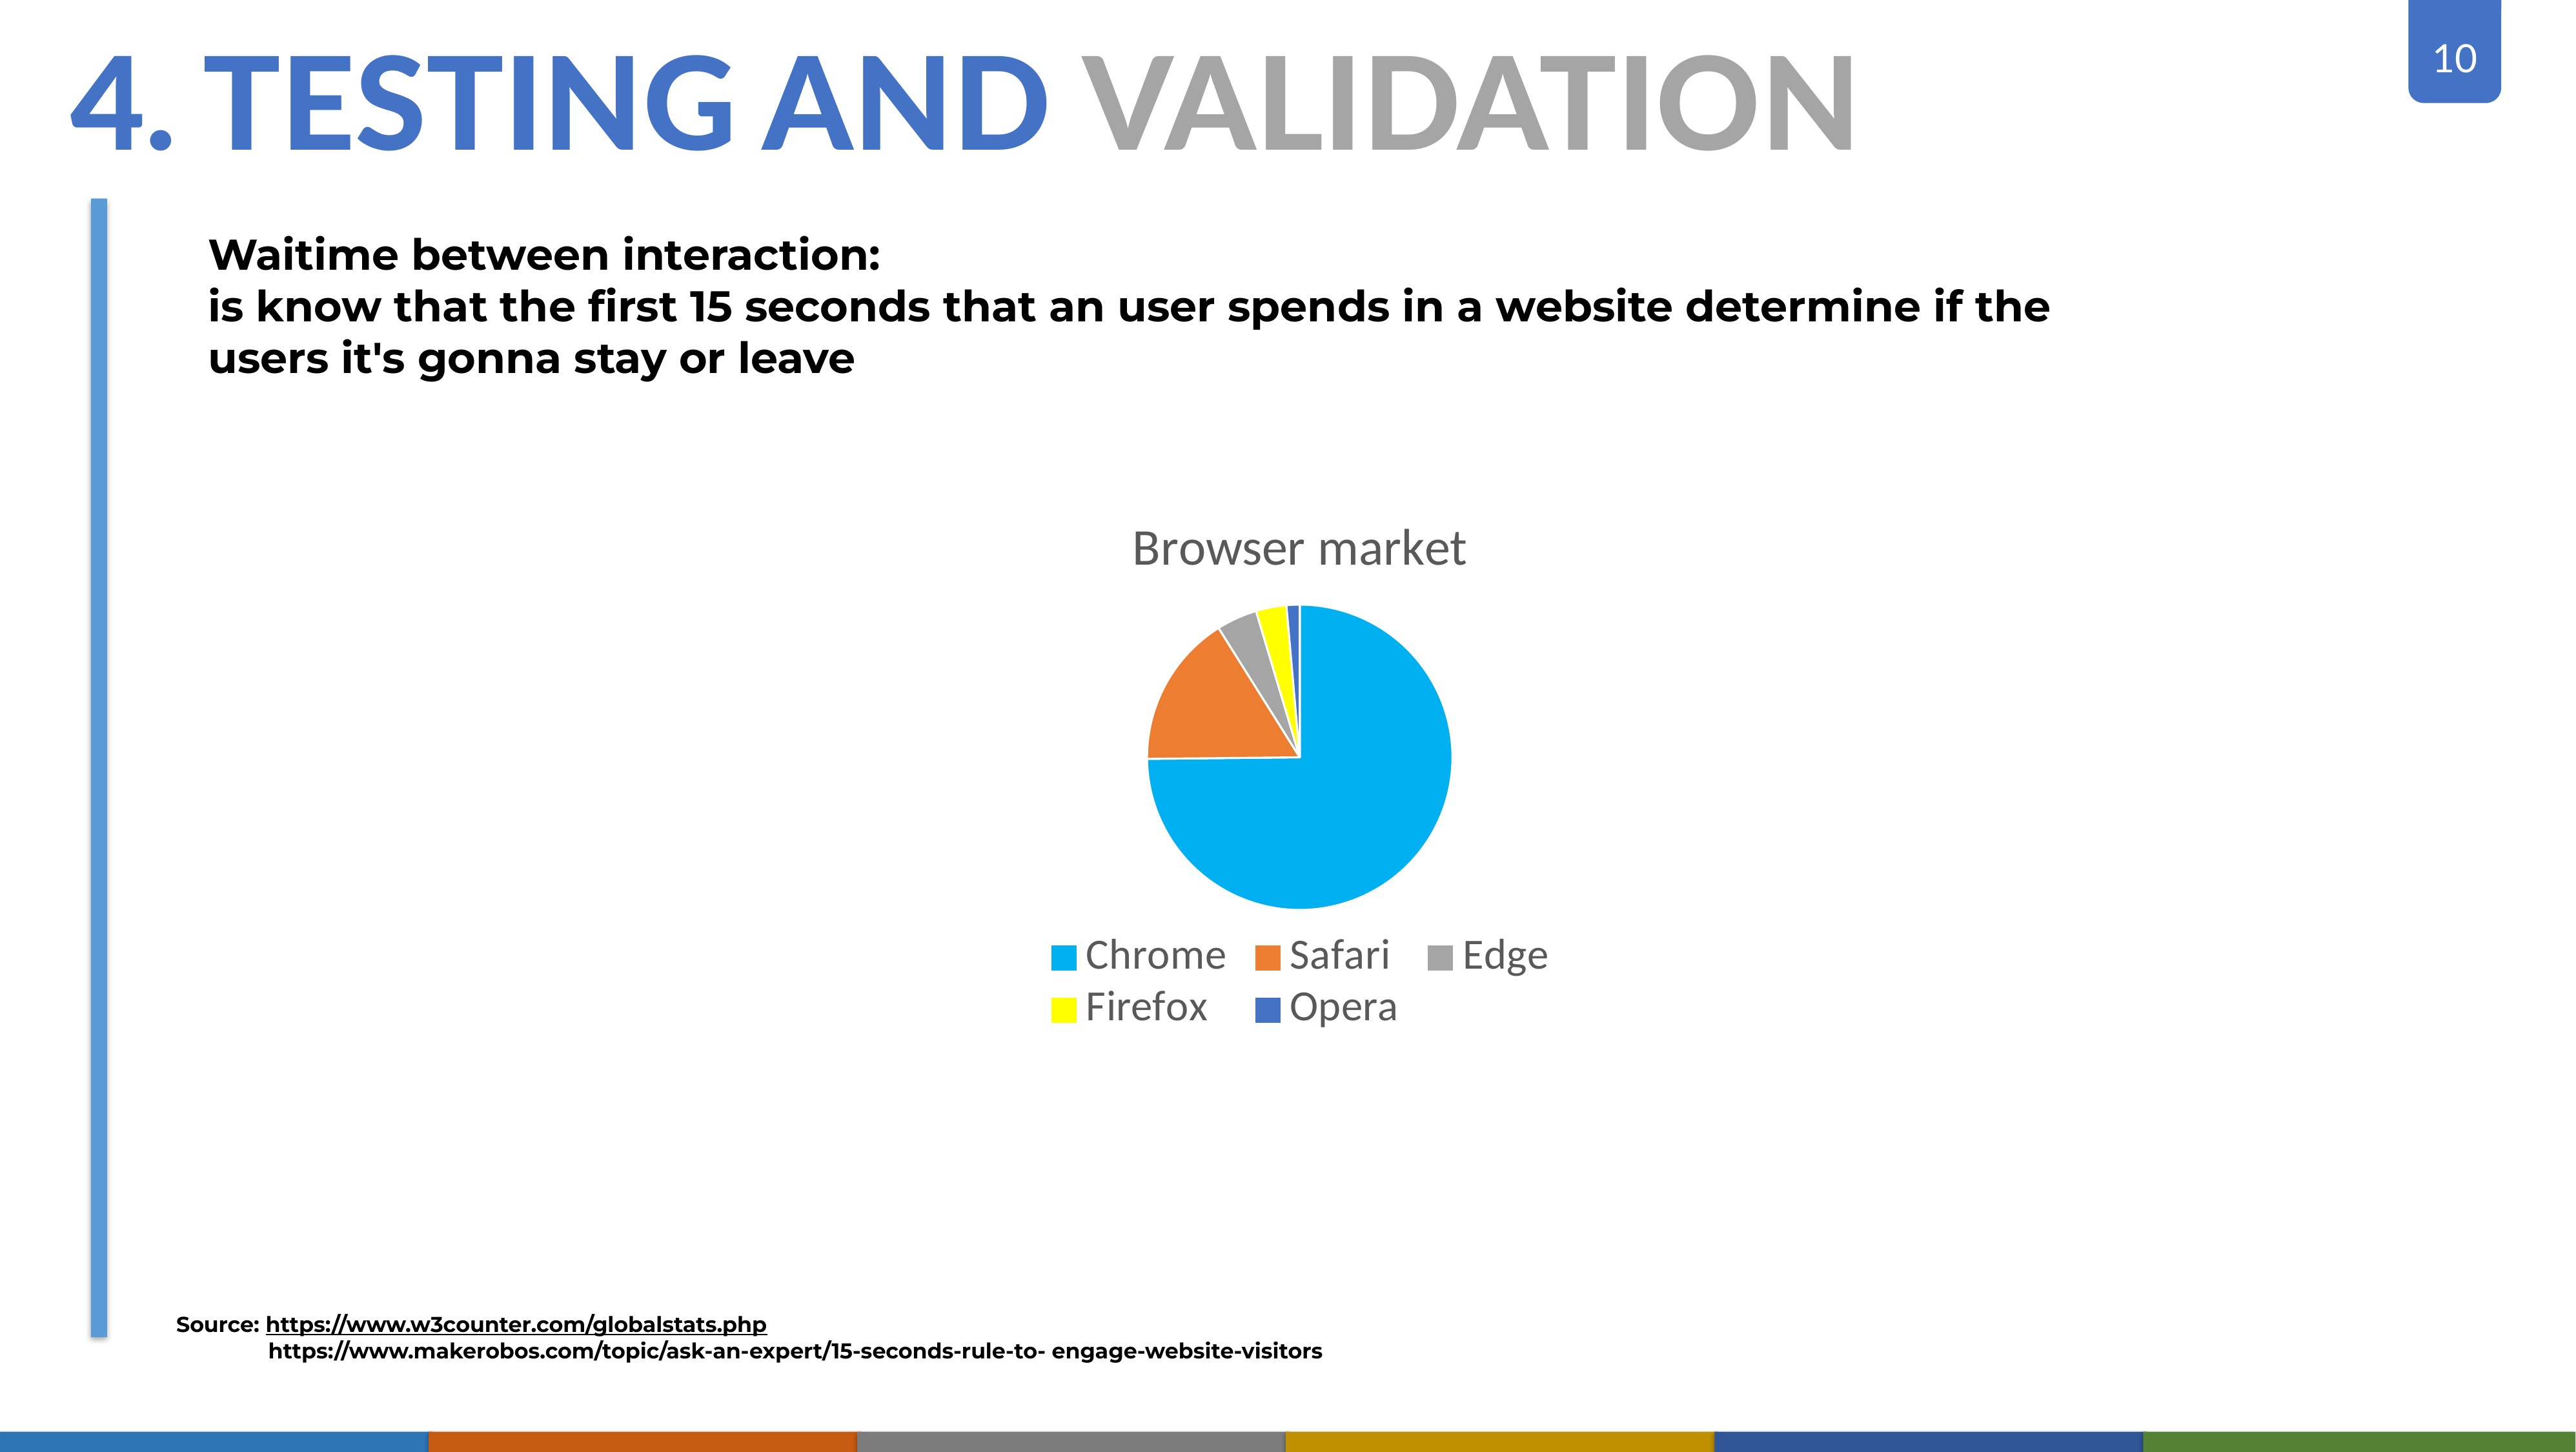

4. TESTING AND VALIDATION
Waitime between interaction:
is know that the first 15 seconds that an user spends in a website determine if the users it's gonna stay or leave

### Chart: Browser market

| Category |  |
|---|---|
| Chrome | 0.696 |
| Safari | 0.151 |
| Edge | 0.04 |
| Firefox | 0.03 |
| Opera | 0.013 |
Source: https://www.w3counter.com/globalstats.php
               https://www.makerobos.com/topic/ask-an-expert/15-seconds-rule-to- engage-website-visitors